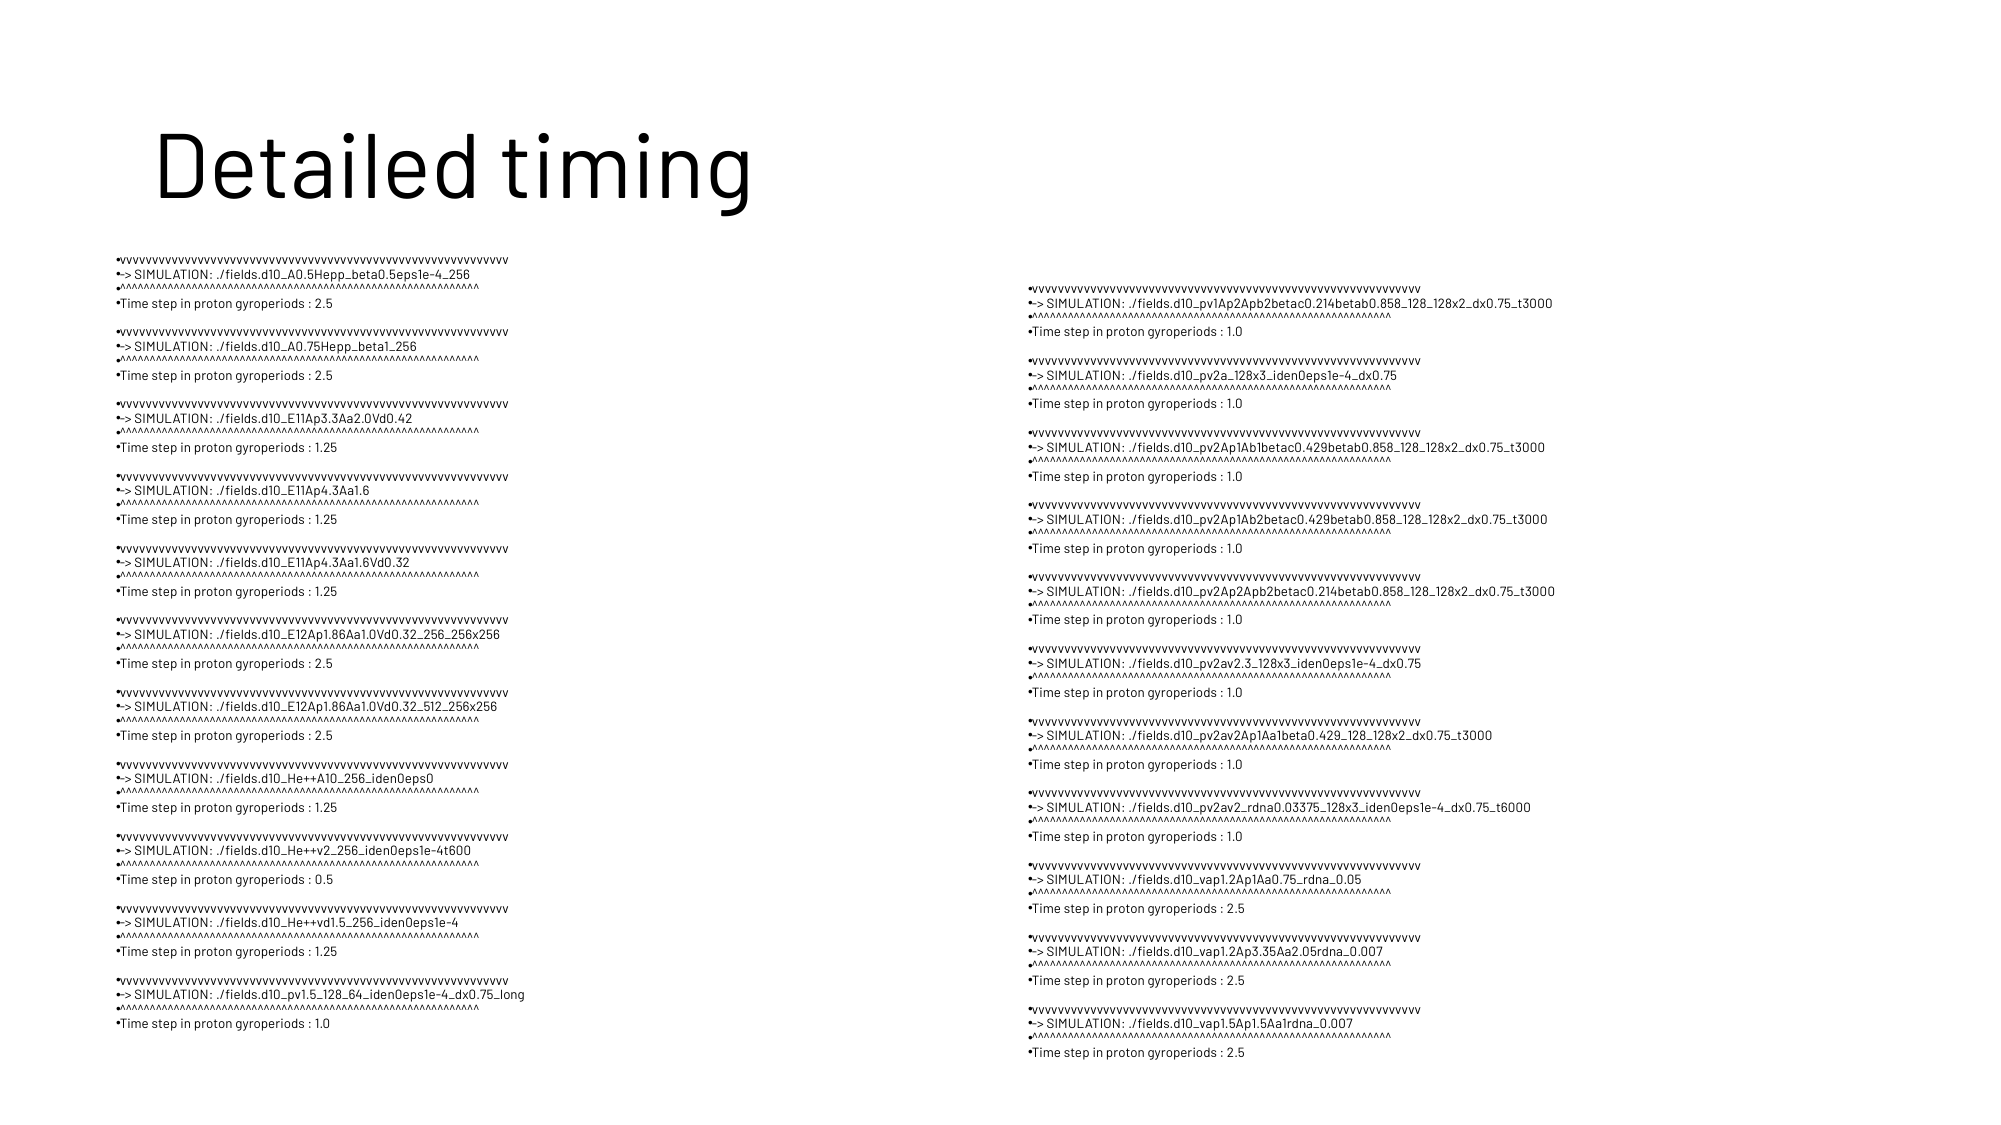

# Detailed timing
vvvvvvvvvvvvvvvvvvvvvvvvvvvvvvvvvvvvvvvvvvvvvvvvvvvvvvvvvvvv
-> SIMULATION: ./fields.d10_A0.5Hepp_beta0.5eps1e-4_256
^^^^^^^^^^^^^^^^^^^^^^^^^^^^^^^^^^^^^^^^^^^^^^^^^^^^^^^^^^^^
Time step in proton gyroperiods : 2.5

vvvvvvvvvvvvvvvvvvvvvvvvvvvvvvvvvvvvvvvvvvvvvvvvvvvvvvvvvvvv
-> SIMULATION: ./fields.d10_A0.75Hepp_beta1_256
^^^^^^^^^^^^^^^^^^^^^^^^^^^^^^^^^^^^^^^^^^^^^^^^^^^^^^^^^^^^
Time step in proton gyroperiods : 2.5

vvvvvvvvvvvvvvvvvvvvvvvvvvvvvvvvvvvvvvvvvvvvvvvvvvvvvvvvvvvv
-> SIMULATION: ./fields.d10_E11Ap3.3Aa2.0Vd0.42
^^^^^^^^^^^^^^^^^^^^^^^^^^^^^^^^^^^^^^^^^^^^^^^^^^^^^^^^^^^^
Time step in proton gyroperiods : 1.25

vvvvvvvvvvvvvvvvvvvvvvvvvvvvvvvvvvvvvvvvvvvvvvvvvvvvvvvvvvvv
-> SIMULATION: ./fields.d10_E11Ap4.3Aa1.6
^^^^^^^^^^^^^^^^^^^^^^^^^^^^^^^^^^^^^^^^^^^^^^^^^^^^^^^^^^^^
Time step in proton gyroperiods : 1.25

vvvvvvvvvvvvvvvvvvvvvvvvvvvvvvvvvvvvvvvvvvvvvvvvvvvvvvvvvvvv
-> SIMULATION: ./fields.d10_E11Ap4.3Aa1.6Vd0.32
^^^^^^^^^^^^^^^^^^^^^^^^^^^^^^^^^^^^^^^^^^^^^^^^^^^^^^^^^^^^
Time step in proton gyroperiods : 1.25

vvvvvvvvvvvvvvvvvvvvvvvvvvvvvvvvvvvvvvvvvvvvvvvvvvvvvvvvvvvv
-> SIMULATION: ./fields.d10_E12Ap1.86Aa1.0Vd0.32_256_256x256
^^^^^^^^^^^^^^^^^^^^^^^^^^^^^^^^^^^^^^^^^^^^^^^^^^^^^^^^^^^^
Time step in proton gyroperiods : 2.5

vvvvvvvvvvvvvvvvvvvvvvvvvvvvvvvvvvvvvvvvvvvvvvvvvvvvvvvvvvvv
-> SIMULATION: ./fields.d10_E12Ap1.86Aa1.0Vd0.32_512_256x256
^^^^^^^^^^^^^^^^^^^^^^^^^^^^^^^^^^^^^^^^^^^^^^^^^^^^^^^^^^^^
Time step in proton gyroperiods : 2.5

vvvvvvvvvvvvvvvvvvvvvvvvvvvvvvvvvvvvvvvvvvvvvvvvvvvvvvvvvvvv
-> SIMULATION: ./fields.d10_He++A10_256_iden0eps0
^^^^^^^^^^^^^^^^^^^^^^^^^^^^^^^^^^^^^^^^^^^^^^^^^^^^^^^^^^^^
Time step in proton gyroperiods : 1.25

vvvvvvvvvvvvvvvvvvvvvvvvvvvvvvvvvvvvvvvvvvvvvvvvvvvvvvvvvvvv
-> SIMULATION: ./fields.d10_He++v2_256_iden0eps1e-4t600
^^^^^^^^^^^^^^^^^^^^^^^^^^^^^^^^^^^^^^^^^^^^^^^^^^^^^^^^^^^^
Time step in proton gyroperiods : 0.5

vvvvvvvvvvvvvvvvvvvvvvvvvvvvvvvvvvvvvvvvvvvvvvvvvvvvvvvvvvvv
-> SIMULATION: ./fields.d10_He++vd1.5_256_iden0eps1e-4
^^^^^^^^^^^^^^^^^^^^^^^^^^^^^^^^^^^^^^^^^^^^^^^^^^^^^^^^^^^^
Time step in proton gyroperiods : 1.25

vvvvvvvvvvvvvvvvvvvvvvvvvvvvvvvvvvvvvvvvvvvvvvvvvvvvvvvvvvvv
-> SIMULATION: ./fields.d10_pv1.5_128_64_iden0eps1e-4_dx0.75_long
^^^^^^^^^^^^^^^^^^^^^^^^^^^^^^^^^^^^^^^^^^^^^^^^^^^^^^^^^^^^
Time step in proton gyroperiods : 1.0

vvvvvvvvvvvvvvvvvvvvvvvvvvvvvvvvvvvvvvvvvvvvvvvvvvvvvvvvvvvv
-> SIMULATION: ./fields.d10_pv1Ap2Apb2betac0.214betab0.858_128_128x2_dx0.75_t3000
^^^^^^^^^^^^^^^^^^^^^^^^^^^^^^^^^^^^^^^^^^^^^^^^^^^^^^^^^^^^
Time step in proton gyroperiods : 1.0

vvvvvvvvvvvvvvvvvvvvvvvvvvvvvvvvvvvvvvvvvvvvvvvvvvvvvvvvvvvv
-> SIMULATION: ./fields.d10_pv2a_128x3_iden0eps1e-4_dx0.75
^^^^^^^^^^^^^^^^^^^^^^^^^^^^^^^^^^^^^^^^^^^^^^^^^^^^^^^^^^^^
Time step in proton gyroperiods : 1.0

vvvvvvvvvvvvvvvvvvvvvvvvvvvvvvvvvvvvvvvvvvvvvvvvvvvvvvvvvvvv
-> SIMULATION: ./fields.d10_pv2Ap1Ab1betac0.429betab0.858_128_128x2_dx0.75_t3000
^^^^^^^^^^^^^^^^^^^^^^^^^^^^^^^^^^^^^^^^^^^^^^^^^^^^^^^^^^^^
Time step in proton gyroperiods : 1.0

vvvvvvvvvvvvvvvvvvvvvvvvvvvvvvvvvvvvvvvvvvvvvvvvvvvvvvvvvvvv
-> SIMULATION: ./fields.d10_pv2Ap1Ab2betac0.429betab0.858_128_128x2_dx0.75_t3000
^^^^^^^^^^^^^^^^^^^^^^^^^^^^^^^^^^^^^^^^^^^^^^^^^^^^^^^^^^^^
Time step in proton gyroperiods : 1.0

vvvvvvvvvvvvvvvvvvvvvvvvvvvvvvvvvvvvvvvvvvvvvvvvvvvvvvvvvvvv
-> SIMULATION: ./fields.d10_pv2Ap2Apb2betac0.214betab0.858_128_128x2_dx0.75_t3000
^^^^^^^^^^^^^^^^^^^^^^^^^^^^^^^^^^^^^^^^^^^^^^^^^^^^^^^^^^^^
Time step in proton gyroperiods : 1.0

vvvvvvvvvvvvvvvvvvvvvvvvvvvvvvvvvvvvvvvvvvvvvvvvvvvvvvvvvvvv
-> SIMULATION: ./fields.d10_pv2av2.3_128x3_iden0eps1e-4_dx0.75
^^^^^^^^^^^^^^^^^^^^^^^^^^^^^^^^^^^^^^^^^^^^^^^^^^^^^^^^^^^^
Time step in proton gyroperiods : 1.0

vvvvvvvvvvvvvvvvvvvvvvvvvvvvvvvvvvvvvvvvvvvvvvvvvvvvvvvvvvvv
-> SIMULATION: ./fields.d10_pv2av2Ap1Aa1beta0.429_128_128x2_dx0.75_t3000
^^^^^^^^^^^^^^^^^^^^^^^^^^^^^^^^^^^^^^^^^^^^^^^^^^^^^^^^^^^^
Time step in proton gyroperiods : 1.0

vvvvvvvvvvvvvvvvvvvvvvvvvvvvvvvvvvvvvvvvvvvvvvvvvvvvvvvvvvvv
-> SIMULATION: ./fields.d10_pv2av2_rdna0.03375_128x3_iden0eps1e-4_dx0.75_t6000
^^^^^^^^^^^^^^^^^^^^^^^^^^^^^^^^^^^^^^^^^^^^^^^^^^^^^^^^^^^^
Time step in proton gyroperiods : 1.0

vvvvvvvvvvvvvvvvvvvvvvvvvvvvvvvvvvvvvvvvvvvvvvvvvvvvvvvvvvvv
-> SIMULATION: ./fields.d10_vap1.2Ap1Aa0.75_rdna_0.05
^^^^^^^^^^^^^^^^^^^^^^^^^^^^^^^^^^^^^^^^^^^^^^^^^^^^^^^^^^^^
Time step in proton gyroperiods : 2.5

vvvvvvvvvvvvvvvvvvvvvvvvvvvvvvvvvvvvvvvvvvvvvvvvvvvvvvvvvvvv
-> SIMULATION: ./fields.d10_vap1.2Ap3.35Aa2.05rdna_0.007
^^^^^^^^^^^^^^^^^^^^^^^^^^^^^^^^^^^^^^^^^^^^^^^^^^^^^^^^^^^^
Time step in proton gyroperiods : 2.5

vvvvvvvvvvvvvvvvvvvvvvvvvvvvvvvvvvvvvvvvvvvvvvvvvvvvvvvvvvvv
-> SIMULATION: ./fields.d10_vap1.5Ap1.5Aa1rdna_0.007
^^^^^^^^^^^^^^^^^^^^^^^^^^^^^^^^^^^^^^^^^^^^^^^^^^^^^^^^^^^^
Time step in proton gyroperiods : 2.5